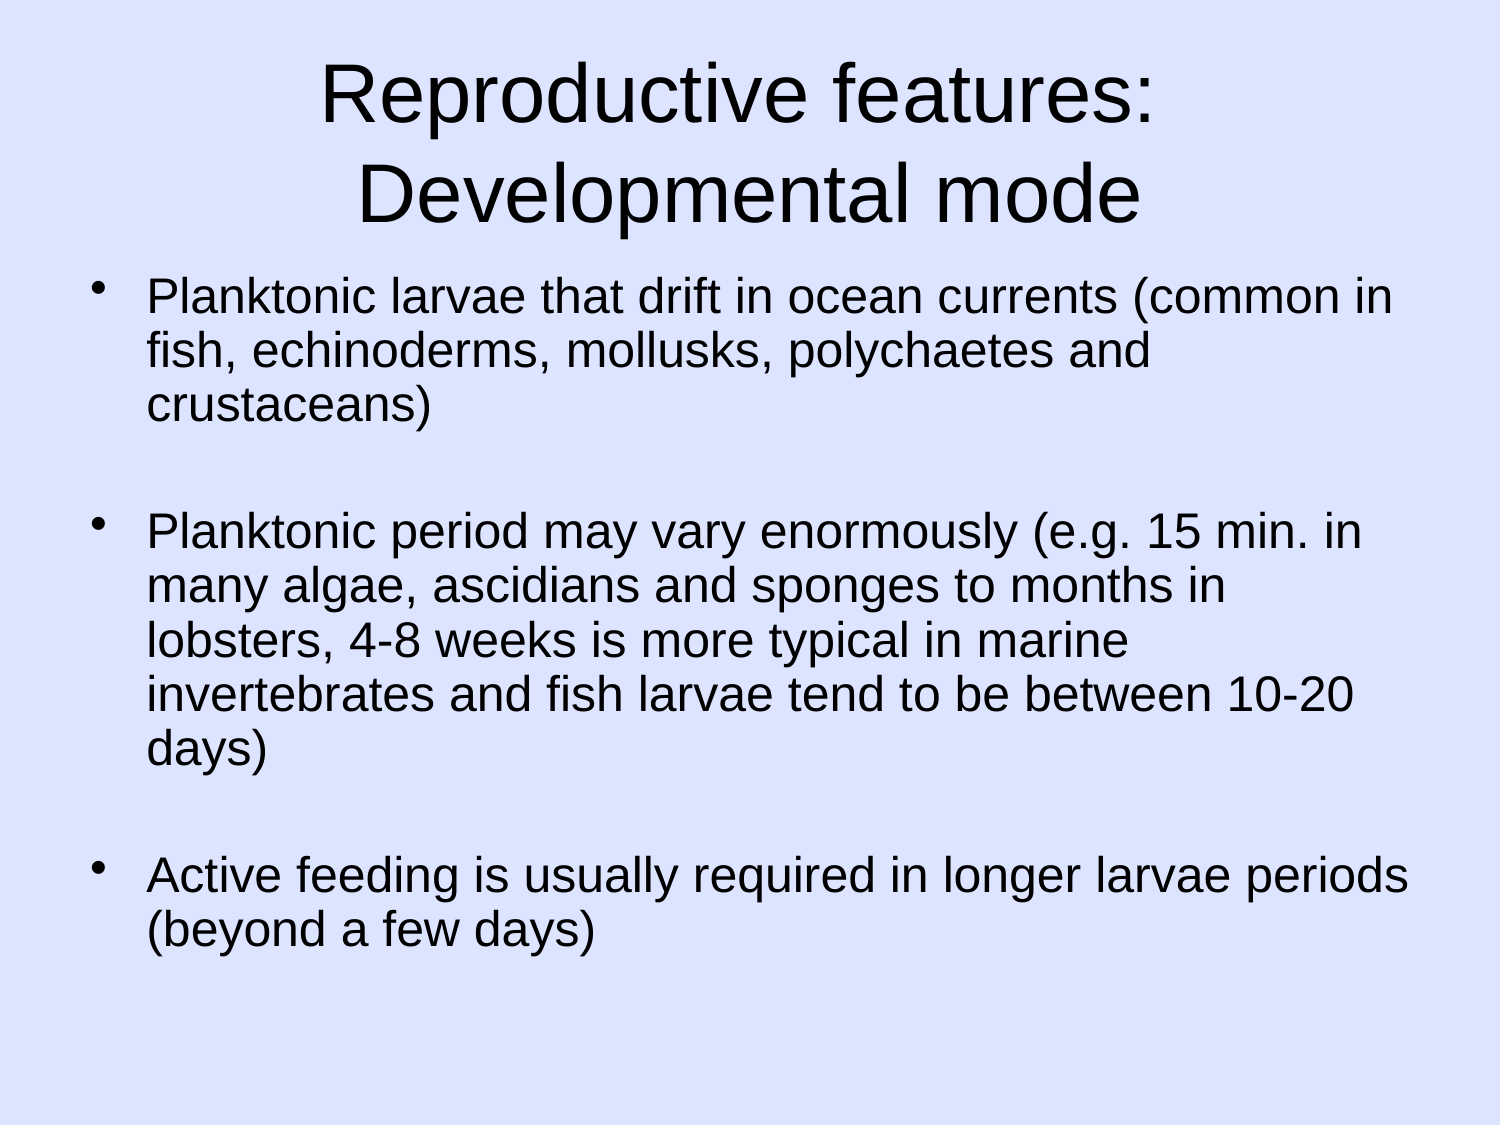

# Reproductive features: Developmental mode
Planktonic larvae that drift in ocean currents (common in fish, echinoderms, mollusks, polychaetes and crustaceans)

Planktonic period may vary enormously (e.g. 15 min. in many algae, ascidians and sponges to months in lobsters, 4-8 weeks is more typical in marine invertebrates and fish larvae tend to be between 10-20 days)

Active feeding is usually required in longer larvae periods (beyond a few days)